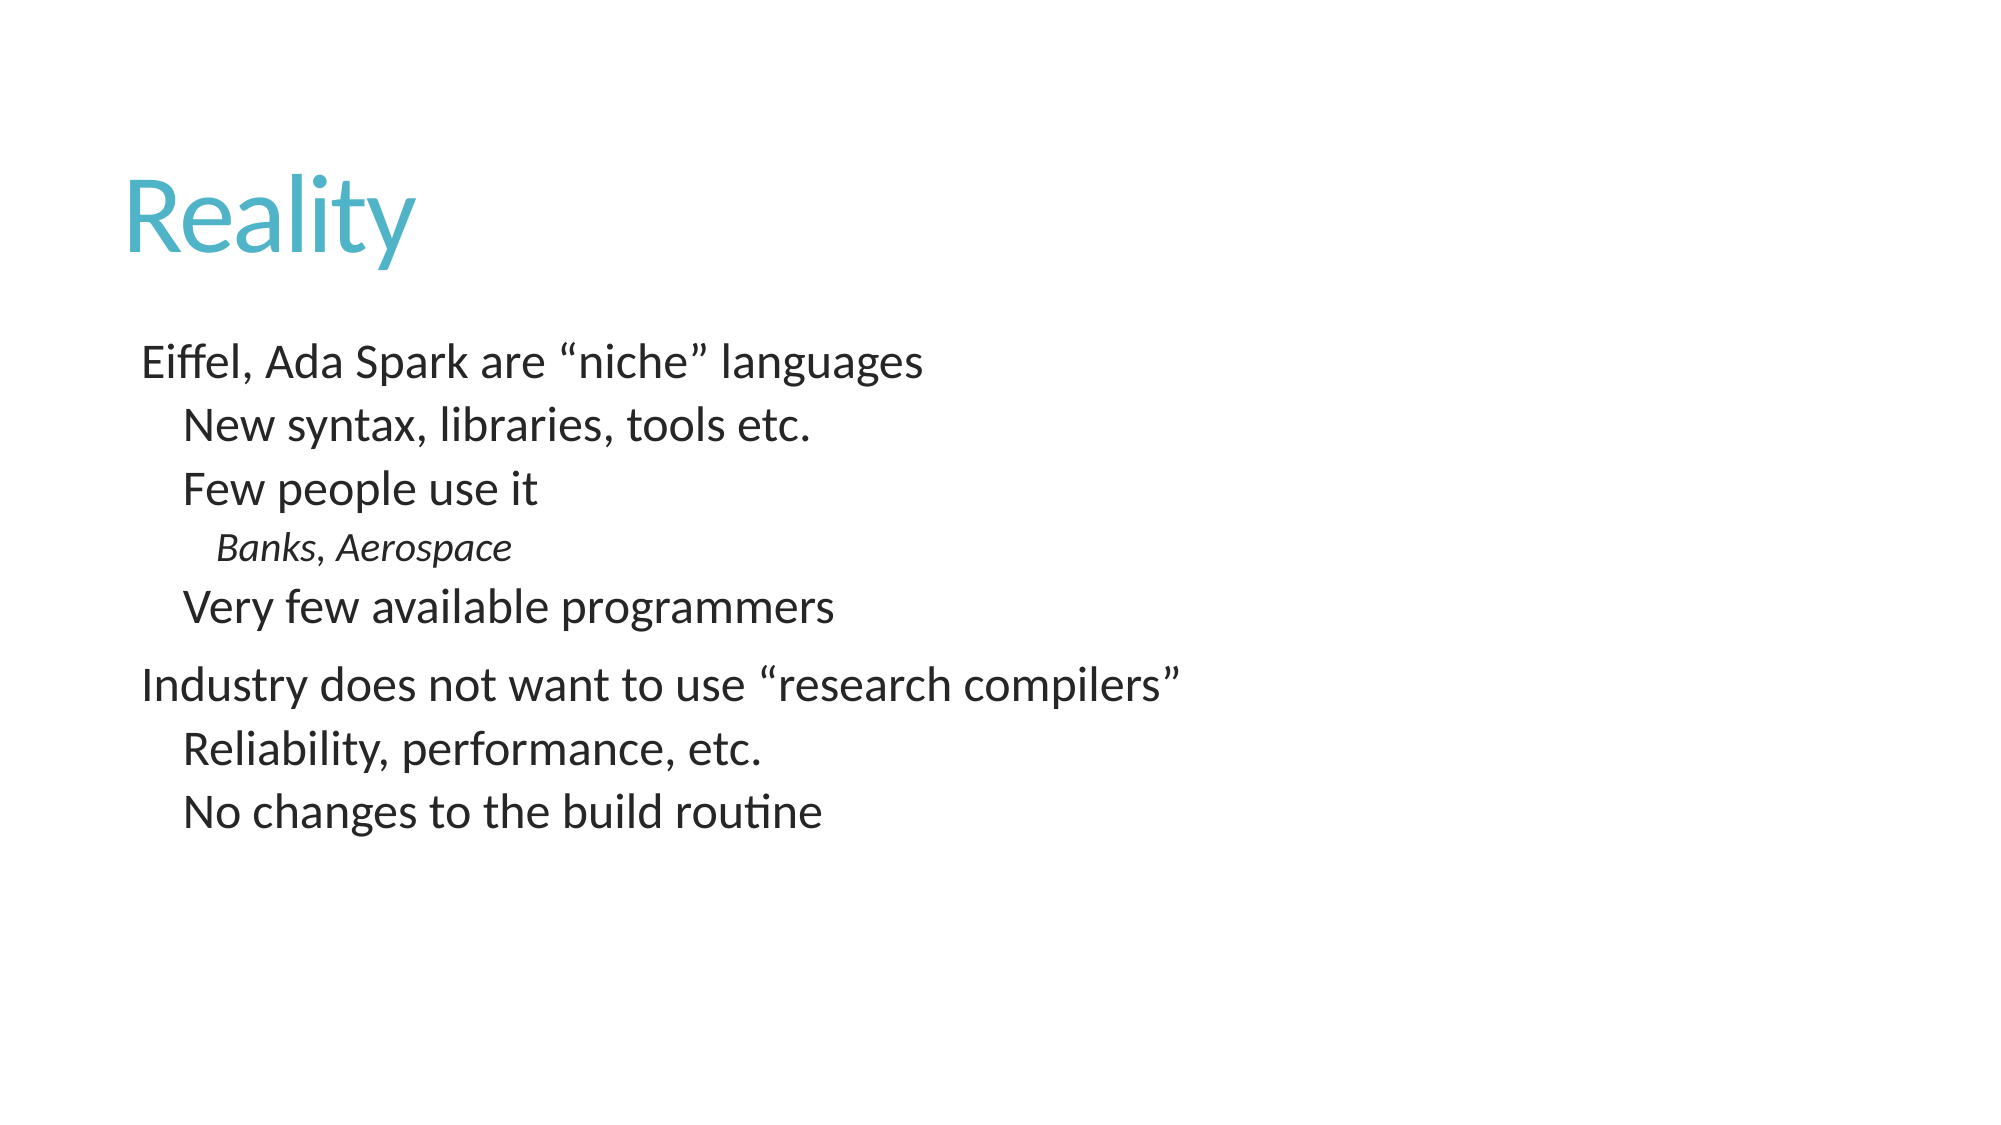

# Reality
Eiffel, Ada Spark are “niche” languages
New syntax, libraries, tools etc.
Few people use it
Banks, Aerospace
Very few available programmers
Industry does not want to use “research compilers”
Reliability, performance, etc.
No changes to the build routine